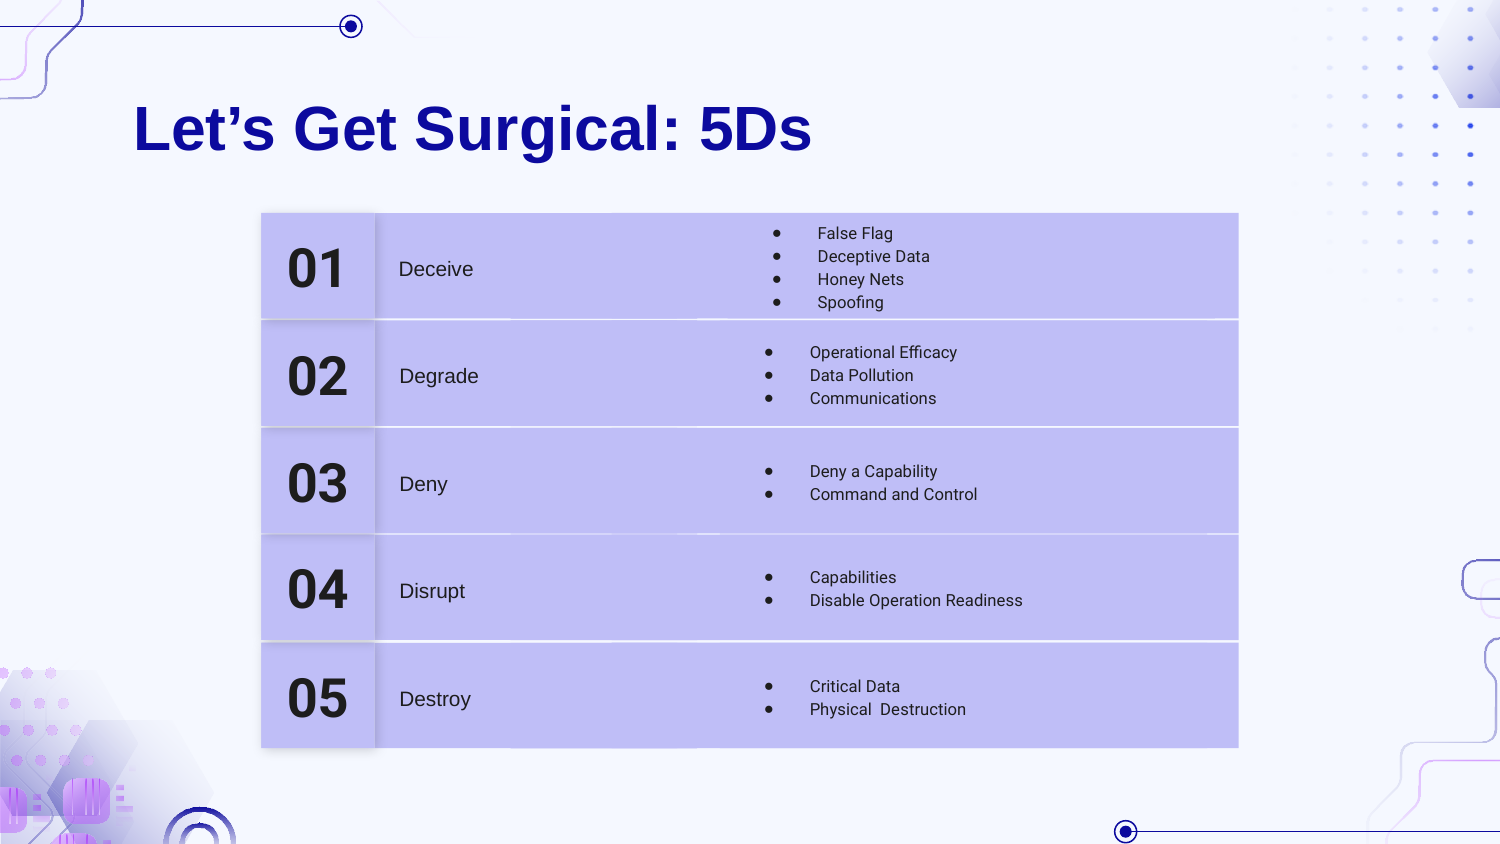

# Let’s Get Surgical: 5Ds

01

False Flag
Deceptive Data
Honey Nets
Spoofing
Deceive

02

Operational Efficacy
Data Pollution
Communications
Degrade

03

Deny a Capability
Command and Control
Deny

Capabilities
Disable Operation Readiness

04

Disrupt

05

Critical Data
Physical  Destruction
Destroy